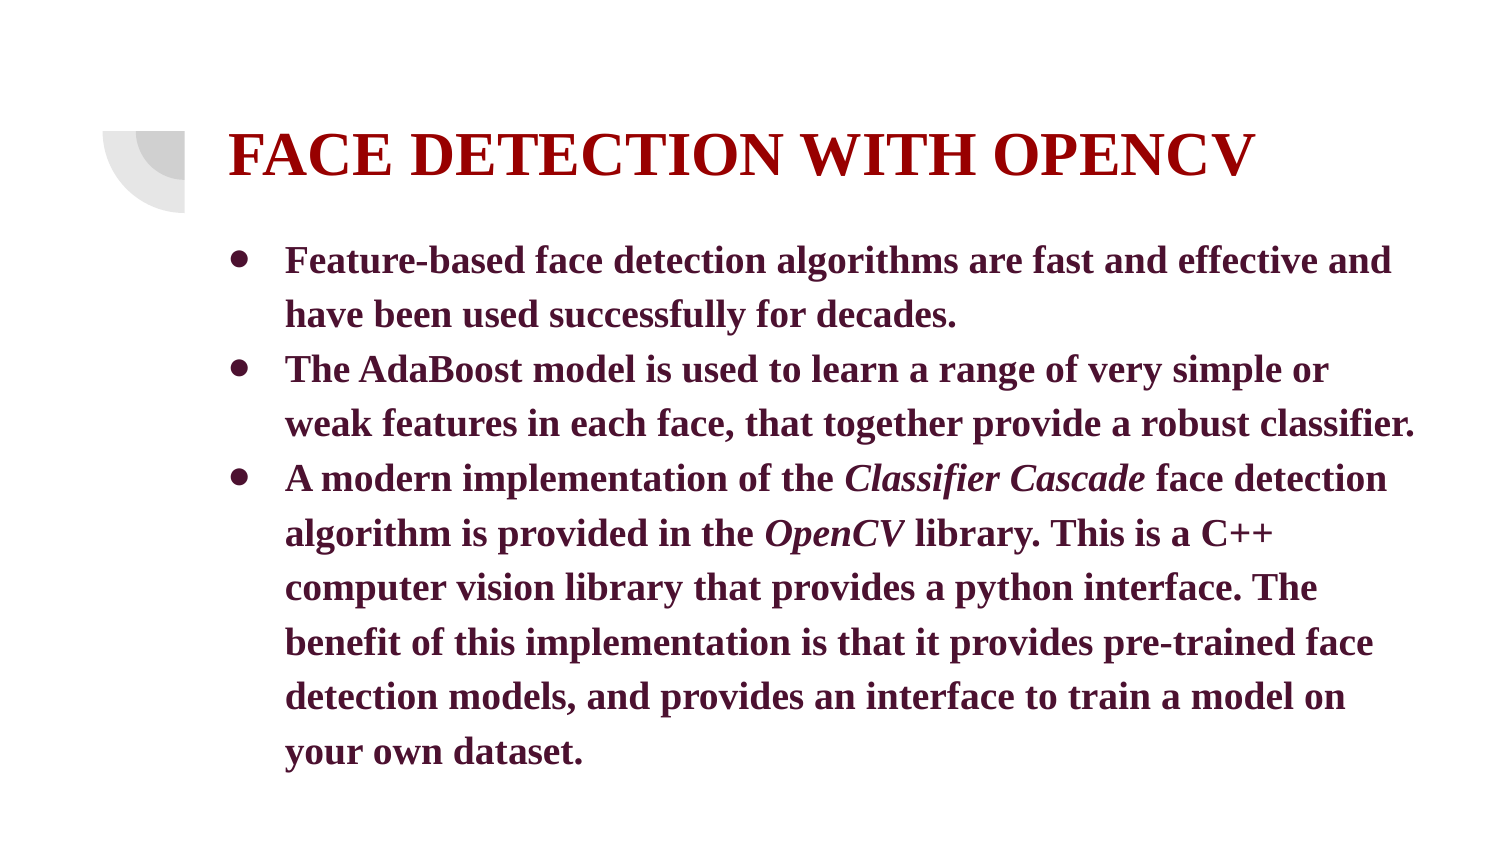

# FACE DETECTION WITH OPENCV
Feature-based face detection algorithms are fast and effective and have been used successfully for decades.
The AdaBoost model is used to learn a range of very simple or weak features in each face, that together provide a robust classifier.
A modern implementation of the Classifier Cascade face detection algorithm is provided in the OpenCV library. This is a C++ computer vision library that provides a python interface. The benefit of this implementation is that it provides pre-trained face detection models, and provides an interface to train a model on your own dataset.